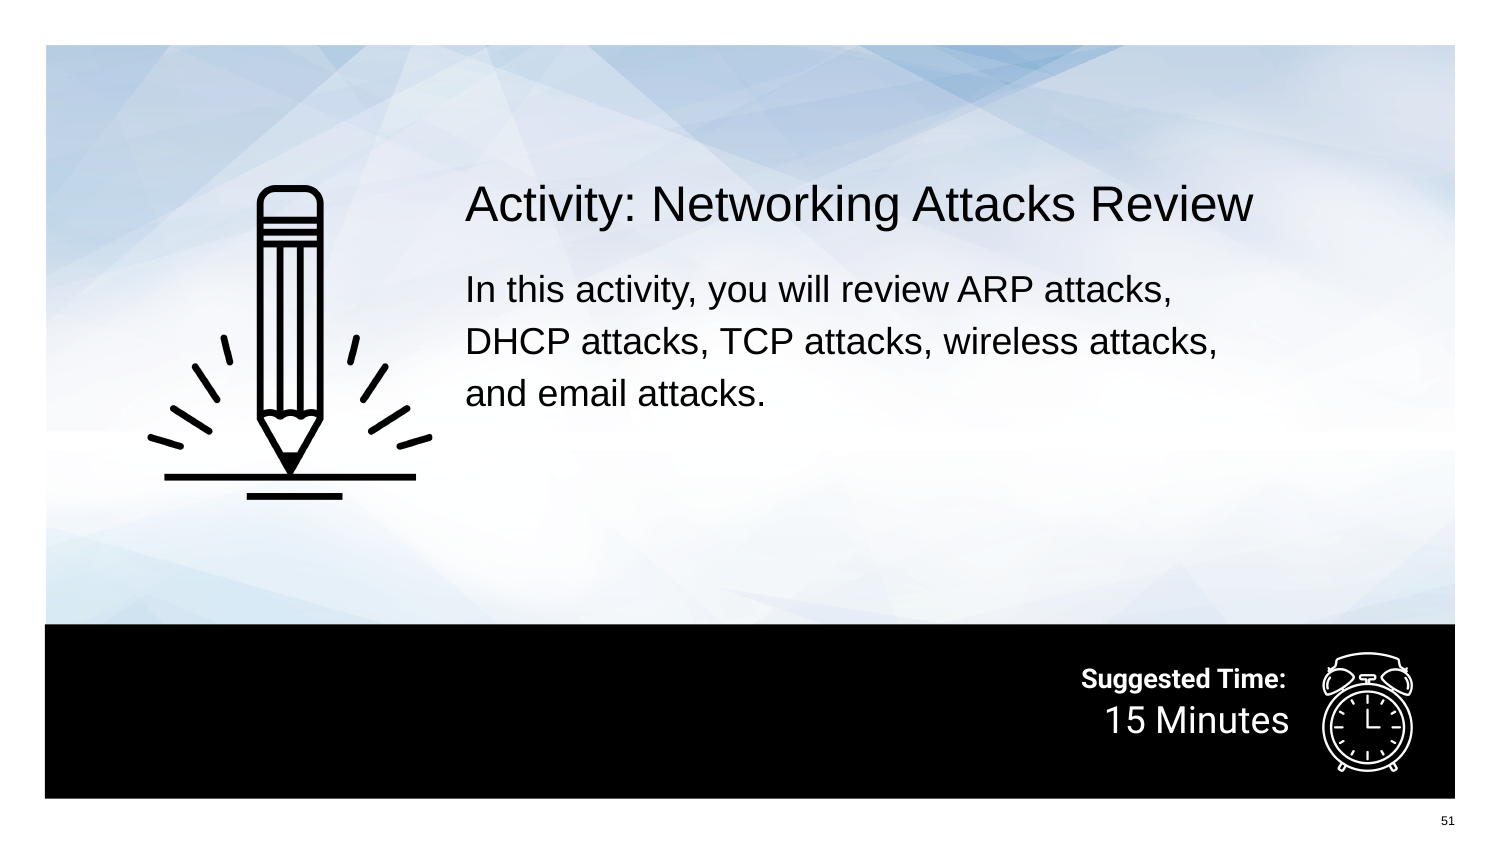

Activity: Networking Attacks Review

In this activity, you will review ARP attacks,
DHCP attacks, TCP attacks, wireless attacks,
and email attacks.

# 15 Minutes
51